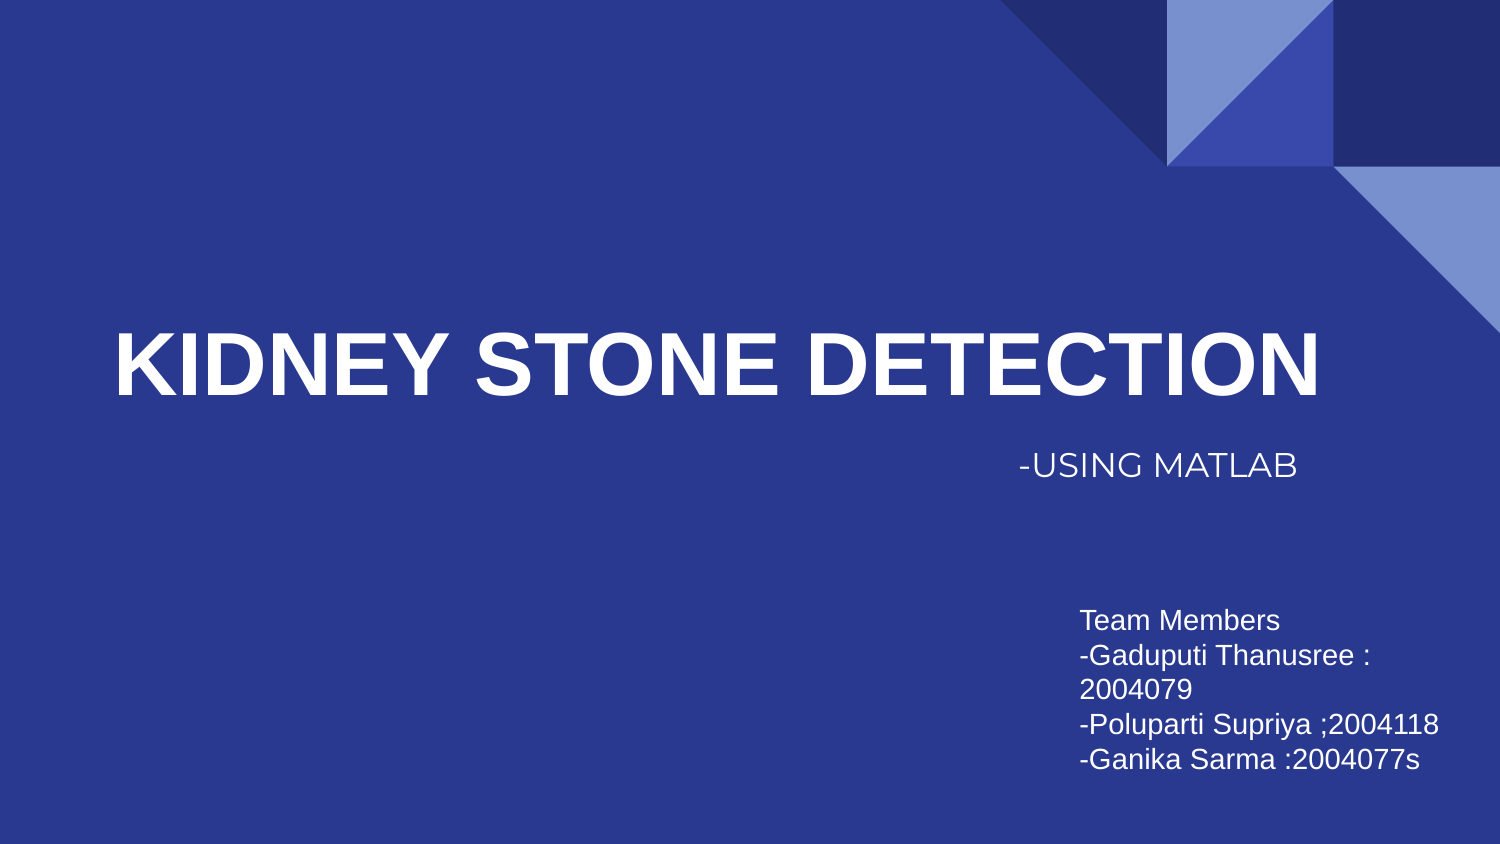

# KIDNEY STONE DETECTION
     -USING MATLAB
Team Members
-Gaduputi Thanusree : 2004079
-Poluparti Supriya ;2004118
-Ganika Sarma :2004077s